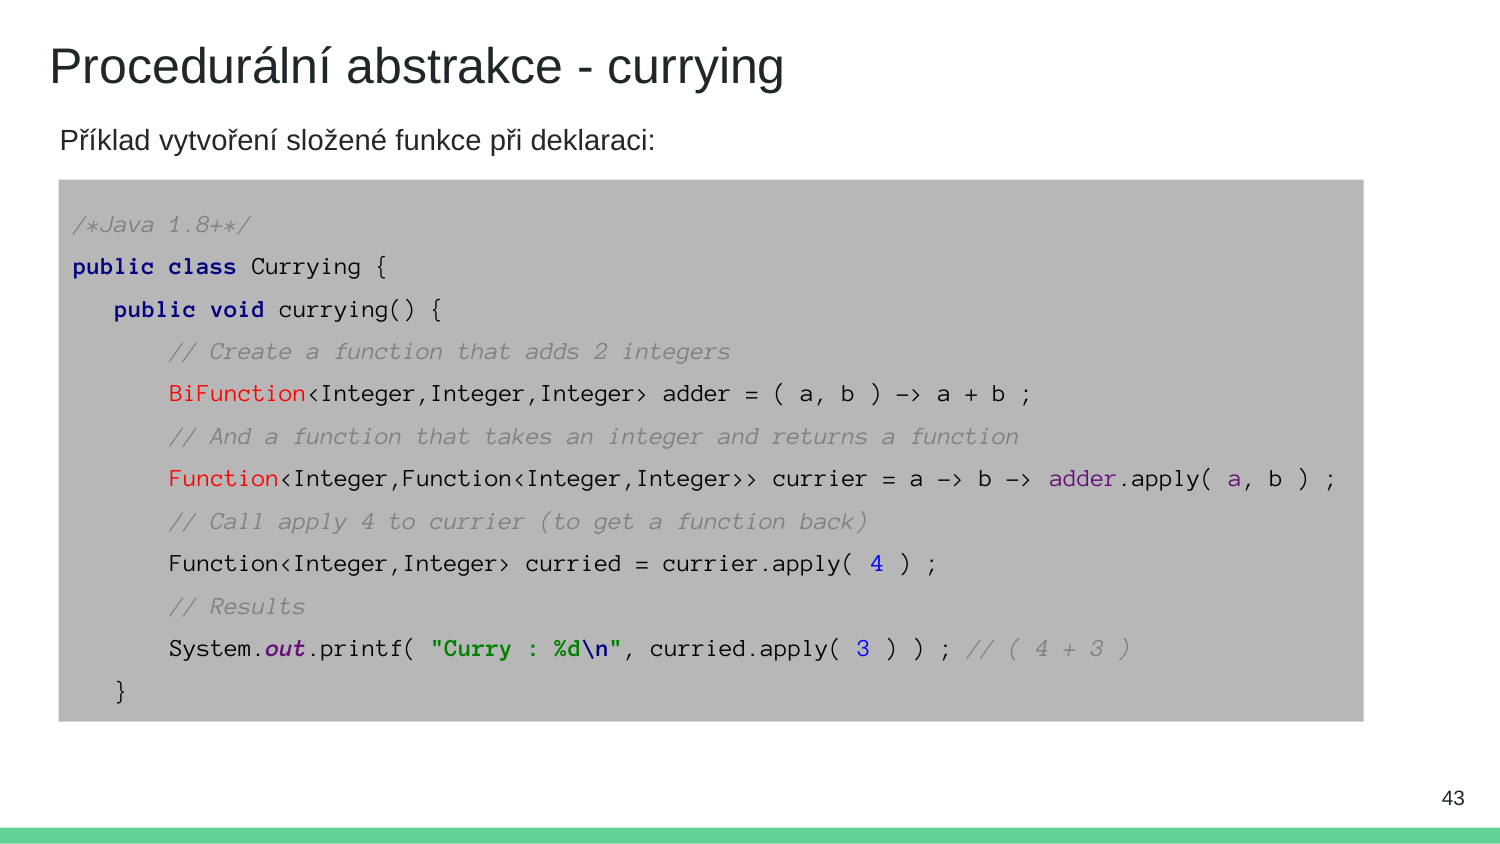

# Procedurální abstrakce - currying
Příklad vytvoření složené funkce při deklaraci:
/*Java 1.8+*/
public class Currying {
   public void currying() {
       // Create a function that adds 2 integers
       BiFunction<Integer,Integer,Integer> adder = ( a, b ) -> a + b ;
       // And a function that takes an integer and returns a function
       Function<Integer,Function<Integer,Integer>> currier = a -> b -> adder.apply( a, b ) ;
       // Call apply 4 to currier (to get a function back)
       Function<Integer,Integer> curried = currier.apply( 4 ) ;
       // Results
       System.out.printf( "Curry : %d\n", curried.apply( 3 ) ) ; // ( 4 + 3 )
   }

43